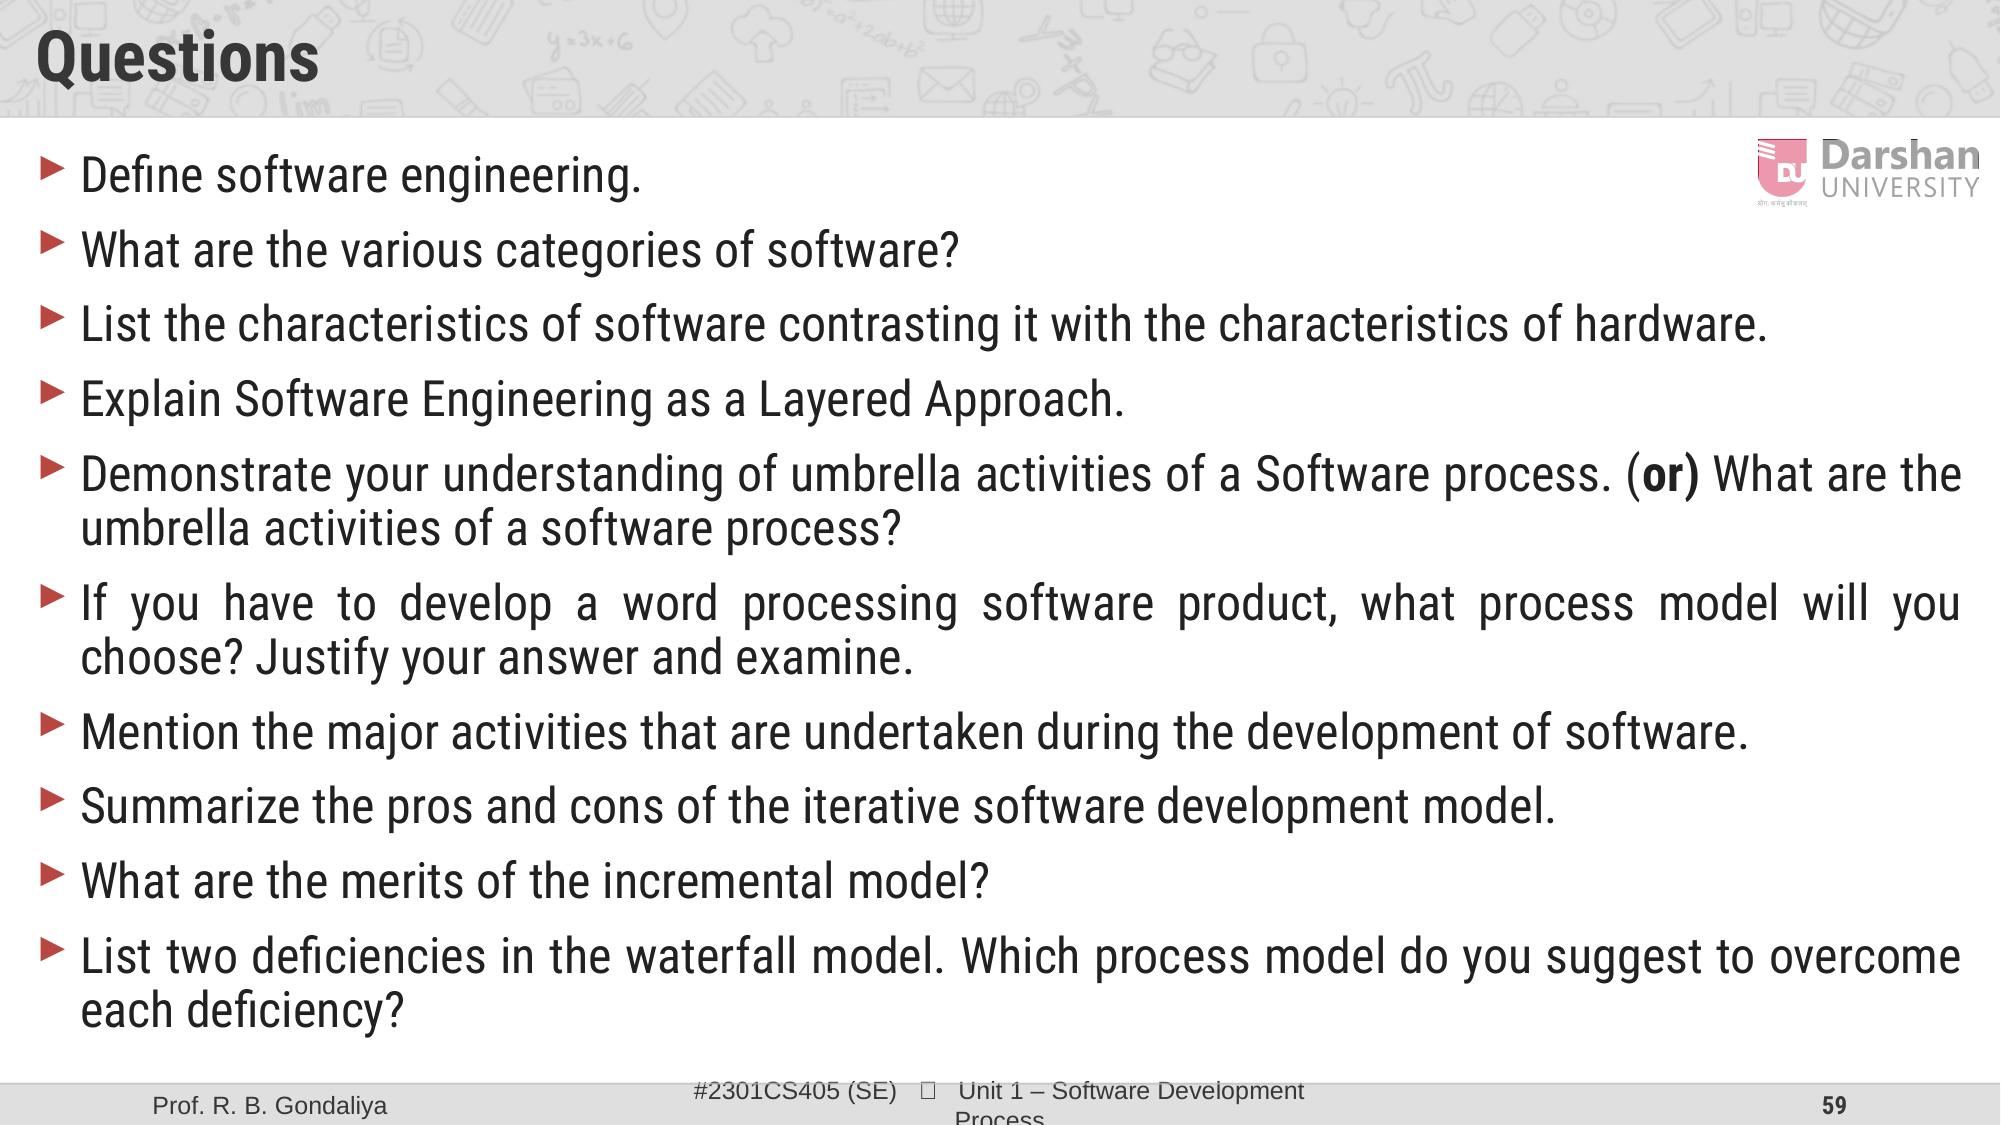

# Questions
Define software engineering.
What are the various categories of software?
List the characteristics of software contrasting it with the characteristics of hardware.
Explain Software Engineering as a Layered Approach.
Demonstrate your understanding of umbrella activities of a Software process. (or) What are the umbrella activities of a software process?
If you have to develop a word processing software product, what process model will you choose? Justify your answer and examine.
Mention the major activities that are undertaken during the development of software.
Summarize the pros and cons of the iterative software development model.
What are the merits of the incremental model?
List two deficiencies in the waterfall model. Which process model do you suggest to overcome each deficiency?